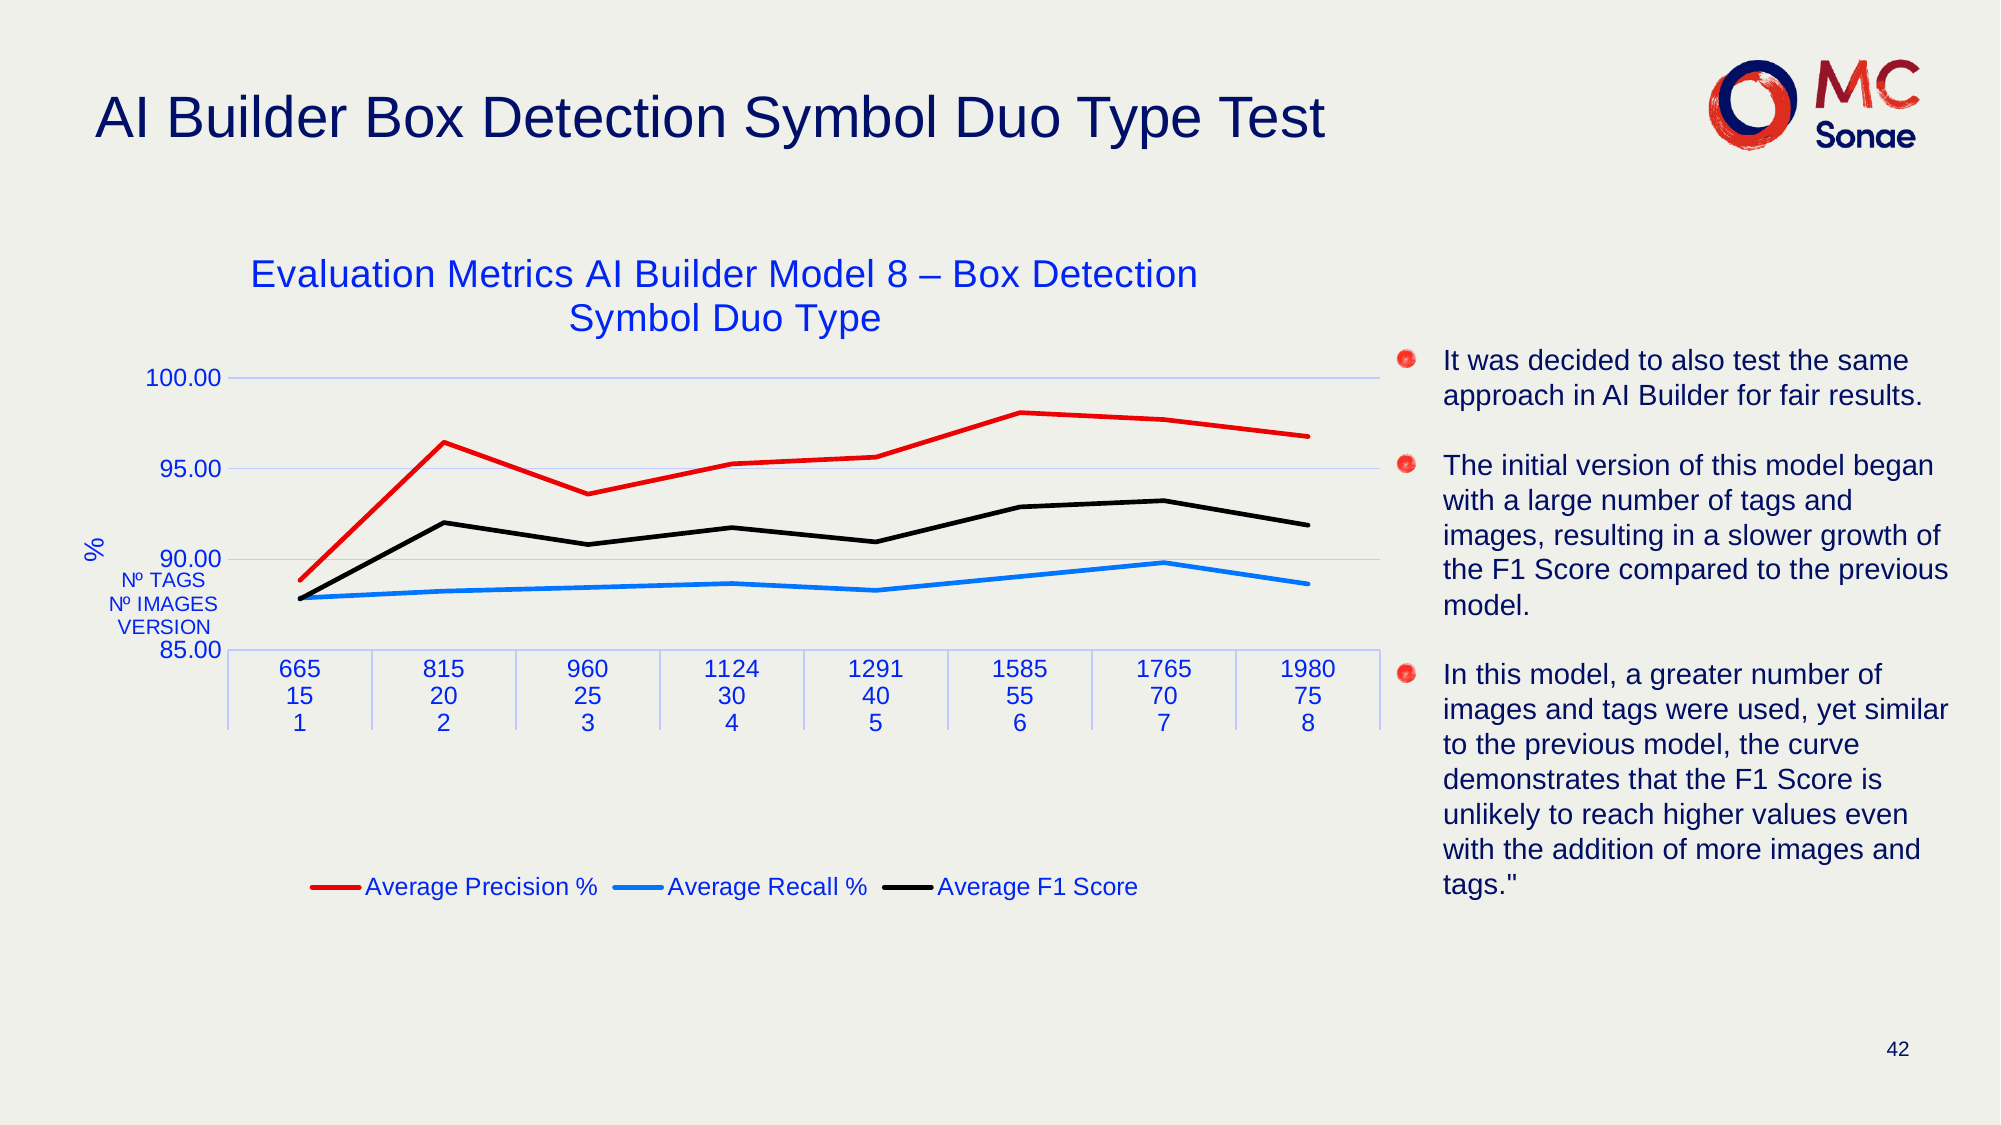

AI Builder Box Detection Symbol Duo Type Test

### Chart: Evaluation Metrics AI Builder Model 8 – Box Detection Symbol Duo Type

| Category | Average Precision % | Average Recall % | Average F1 Score |
|---|---|---|---|
| 665 | 88.83533520742822 | 87.86206896551724 | 87.80739079972258 |
| 815 | 96.45320197044336 | 88.24137931034483 | 92.02163811096186 |
| 960 | 93.58730158730158 | 88.44137931034483 | 90.81196628899927 |
| 1124 | 95.25974025974025 | 88.66206896551725 | 91.7456221497314 |
| 1291 | 95.62872421695951 | 88.28222495894912 | 90.9550647408904 |
| 1585 | 98.08362369337979 | 89.04371921182266 | 92.88505727195538 |
| 1765 | 97.69928347514555 | 89.81354679802956 | 93.23128558609503 |
| 1980 | 96.76678765040835 | 88.63538587848933 | 91.87738955633006 |
It was decided to also test the same approach in AI Builder for fair results.

The initial version of this model began with a large number of tags and images, resulting in a slower growth of the F1 Score compared to the previous model.

In this model, a greater number of images and tags were used, yet similar to the previous model, the curve demonstrates that the F1 Score is unlikely to reach higher values even with the addition of more images and tags."

42